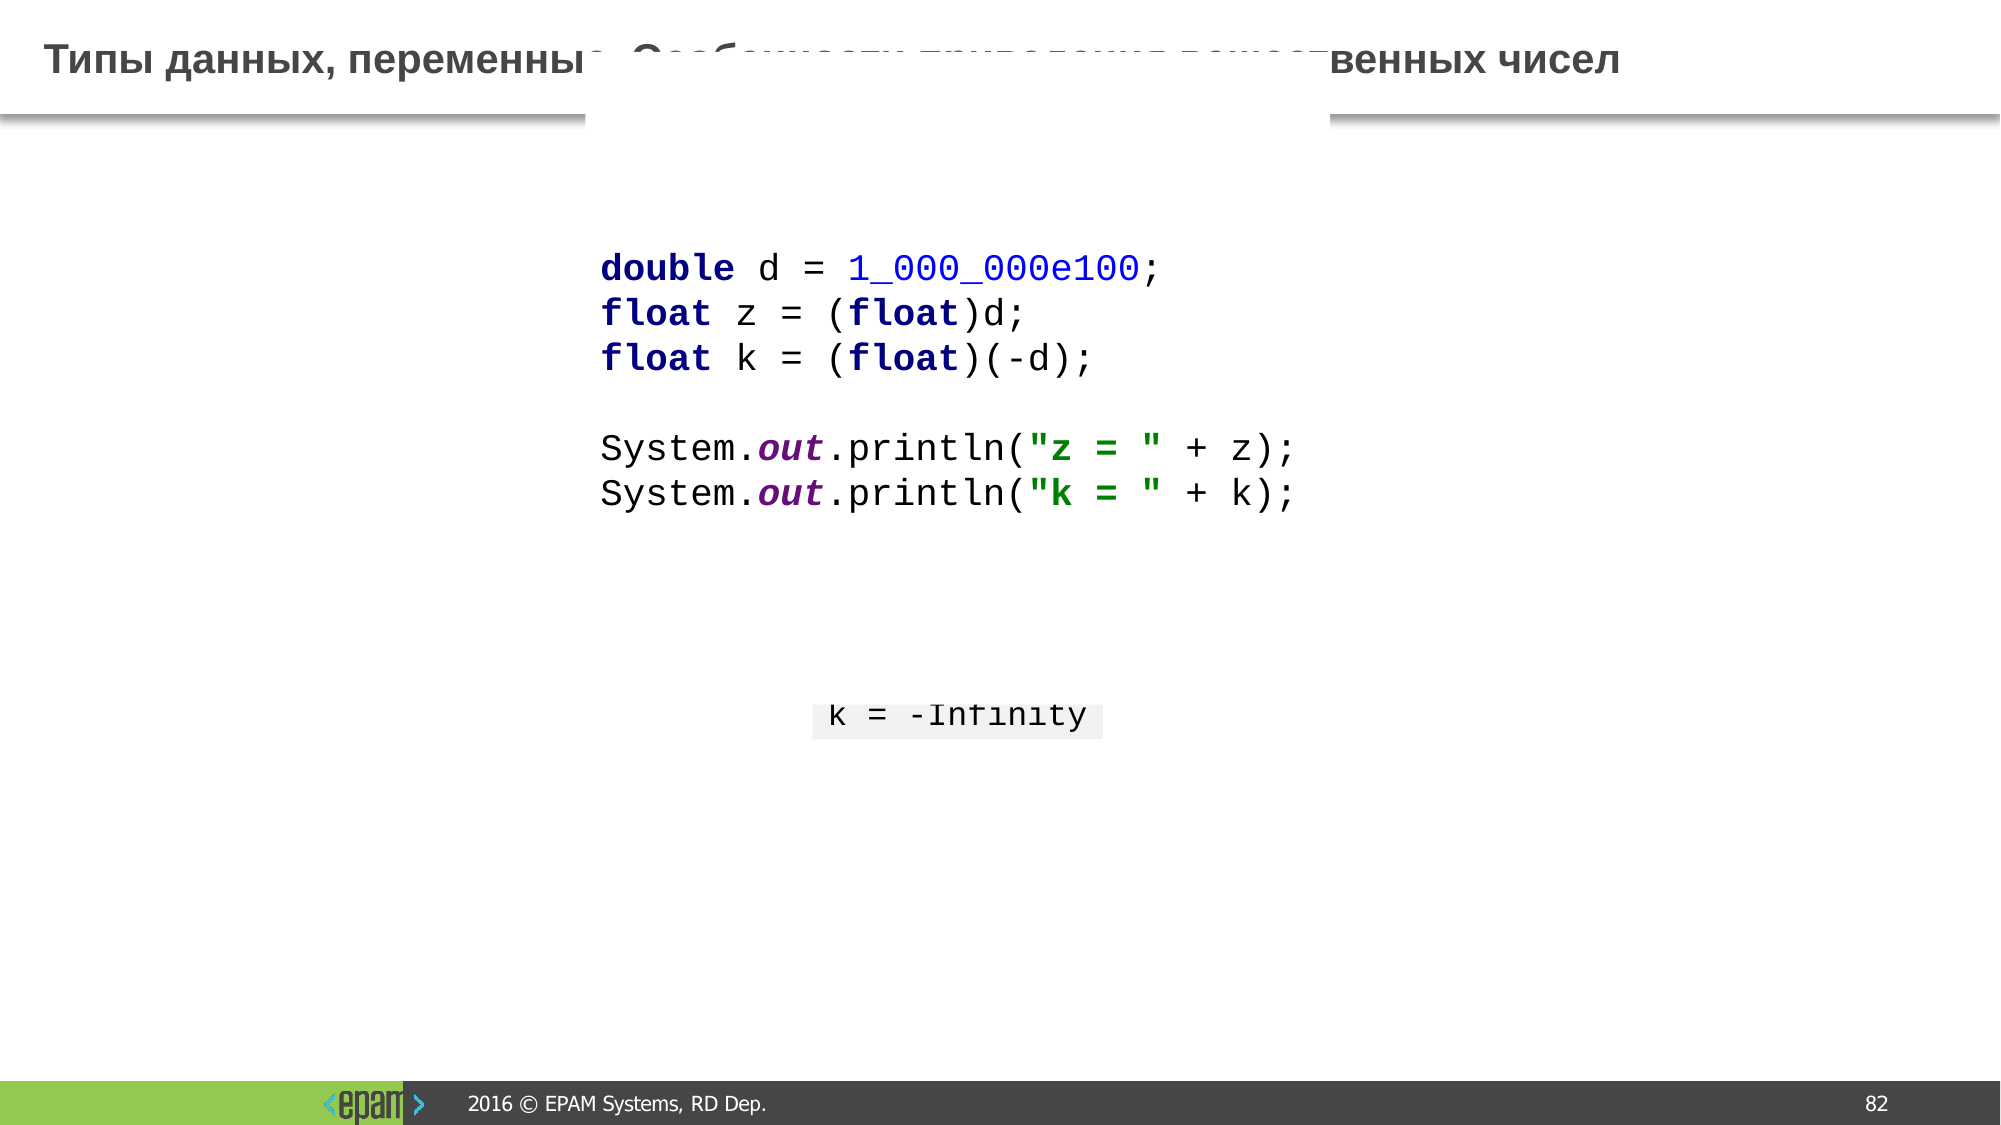

# Типы данных, переменные. Особенности приведения вещественных чисел
double d = 1_000_000e100;
float z = (float)d;
float k = (float)(-d);
System.out.println("z = " + z);
System.out.println("k = " + k);
z = Infinity
k = -Infinity
Результат:
2016 © EPAM Systems, RD Dep.
82